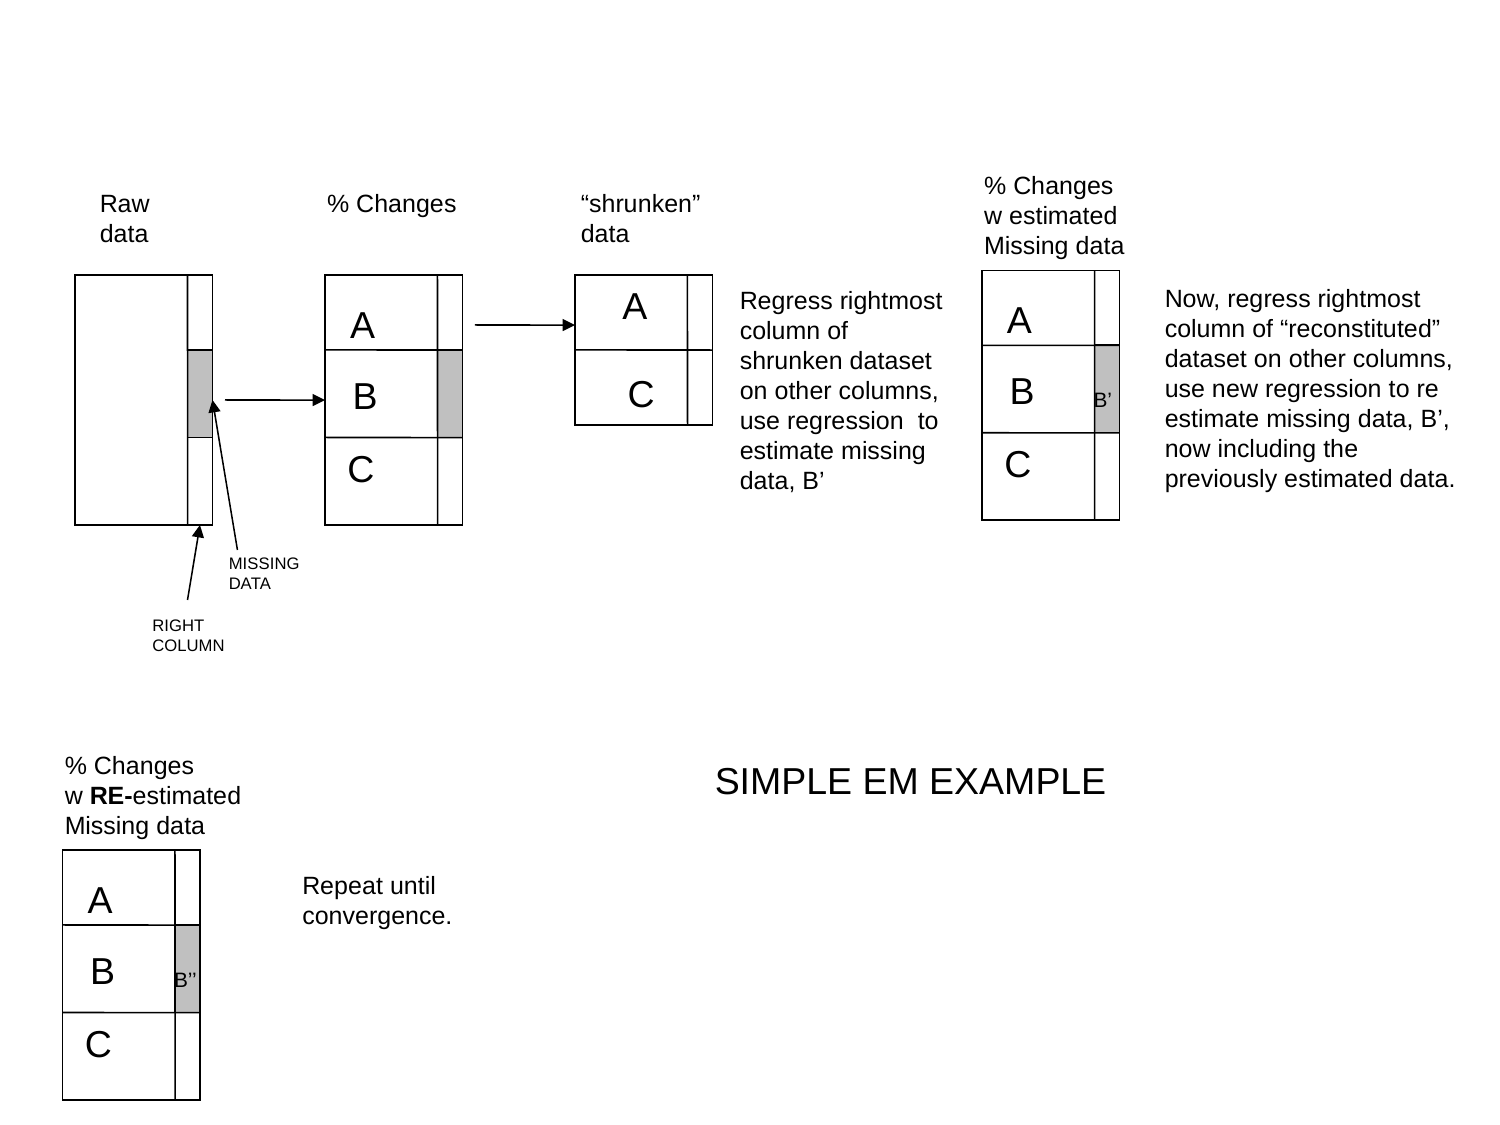

% Changes
w estimated
Missing data
% Changes
“shrunken”
data
Raw
data

A

Now, regress rightmost
column of “reconstituted” dataset on other columns, use new regression to re estimate missing data, B’, now including the previously estimated data.
Regress rightmost
column of shrunken dataset
on other columns, use regression  to estimate missing data, B’
A
A

B
C
B
B’

C

C

MISSING
DATA
RIGHT
COLUMN
% Changes
w RE-estimated
Missing data
SIMPLE EM EXAMPLE

Repeat until convergence.
A

B
B’’

C